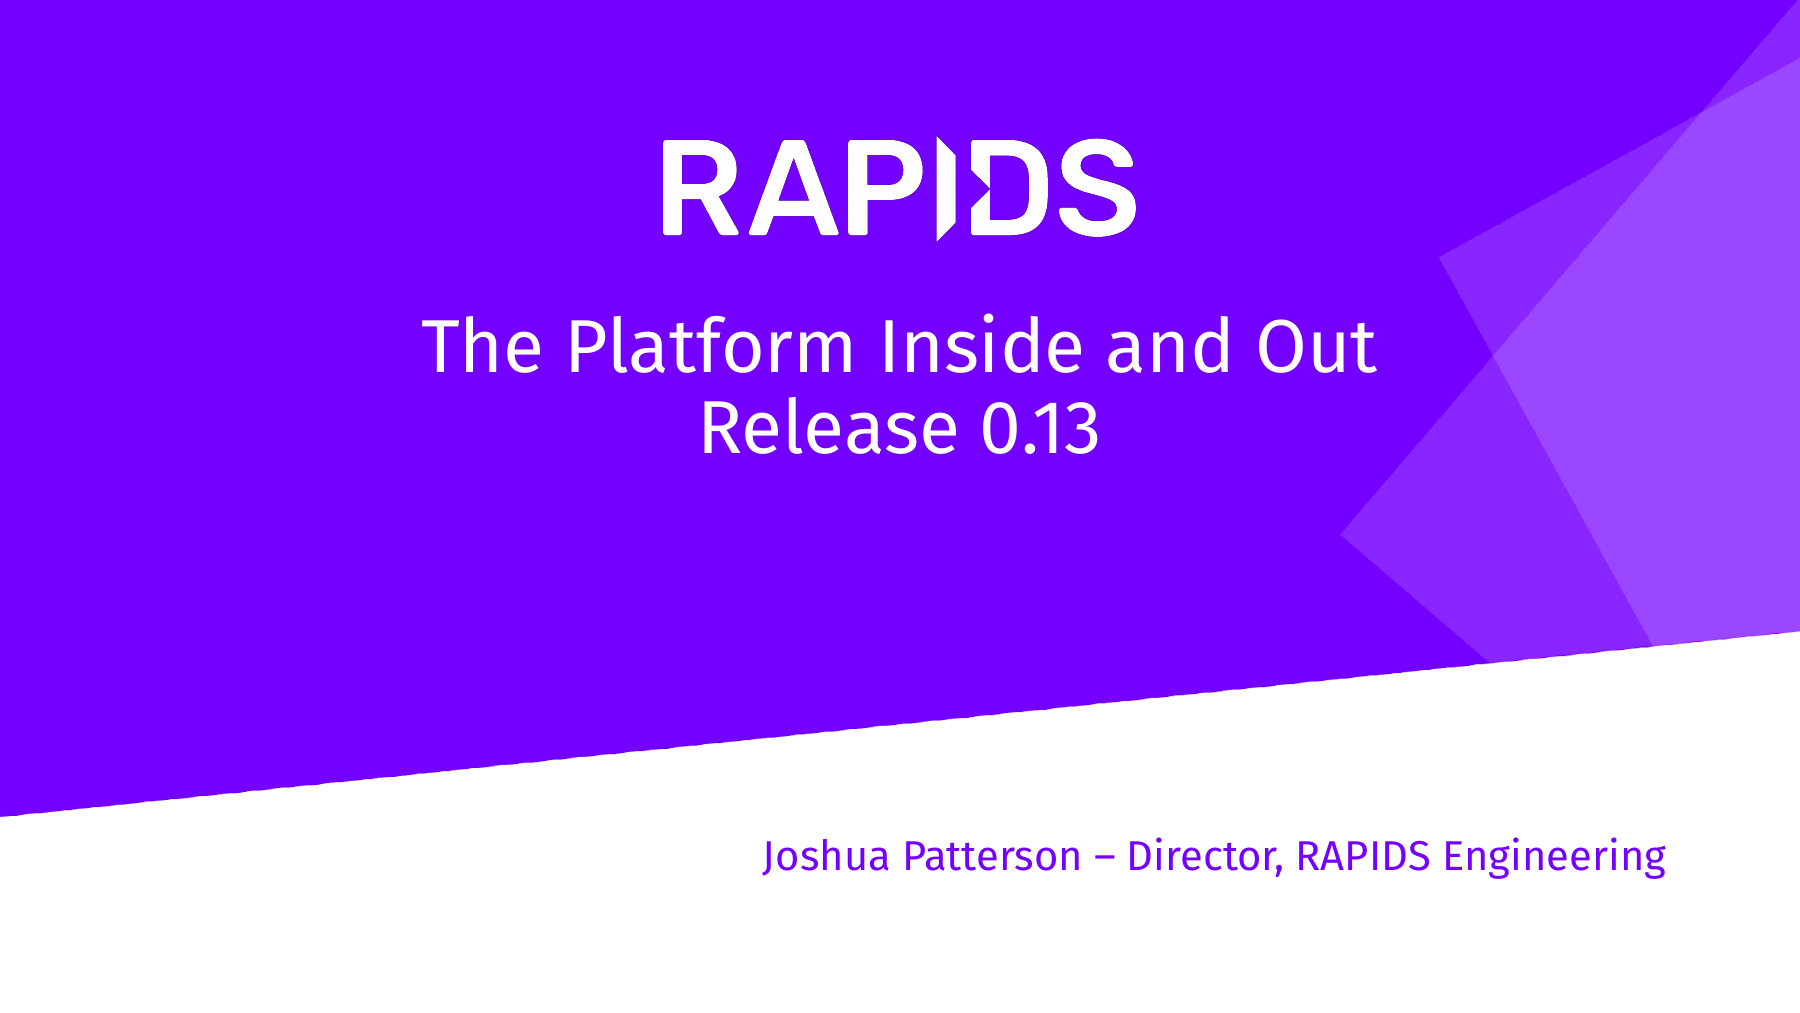

# The Platform Inside and Out
Release 0.13
Joshua Patterson – Director, RAPIDS Engineering